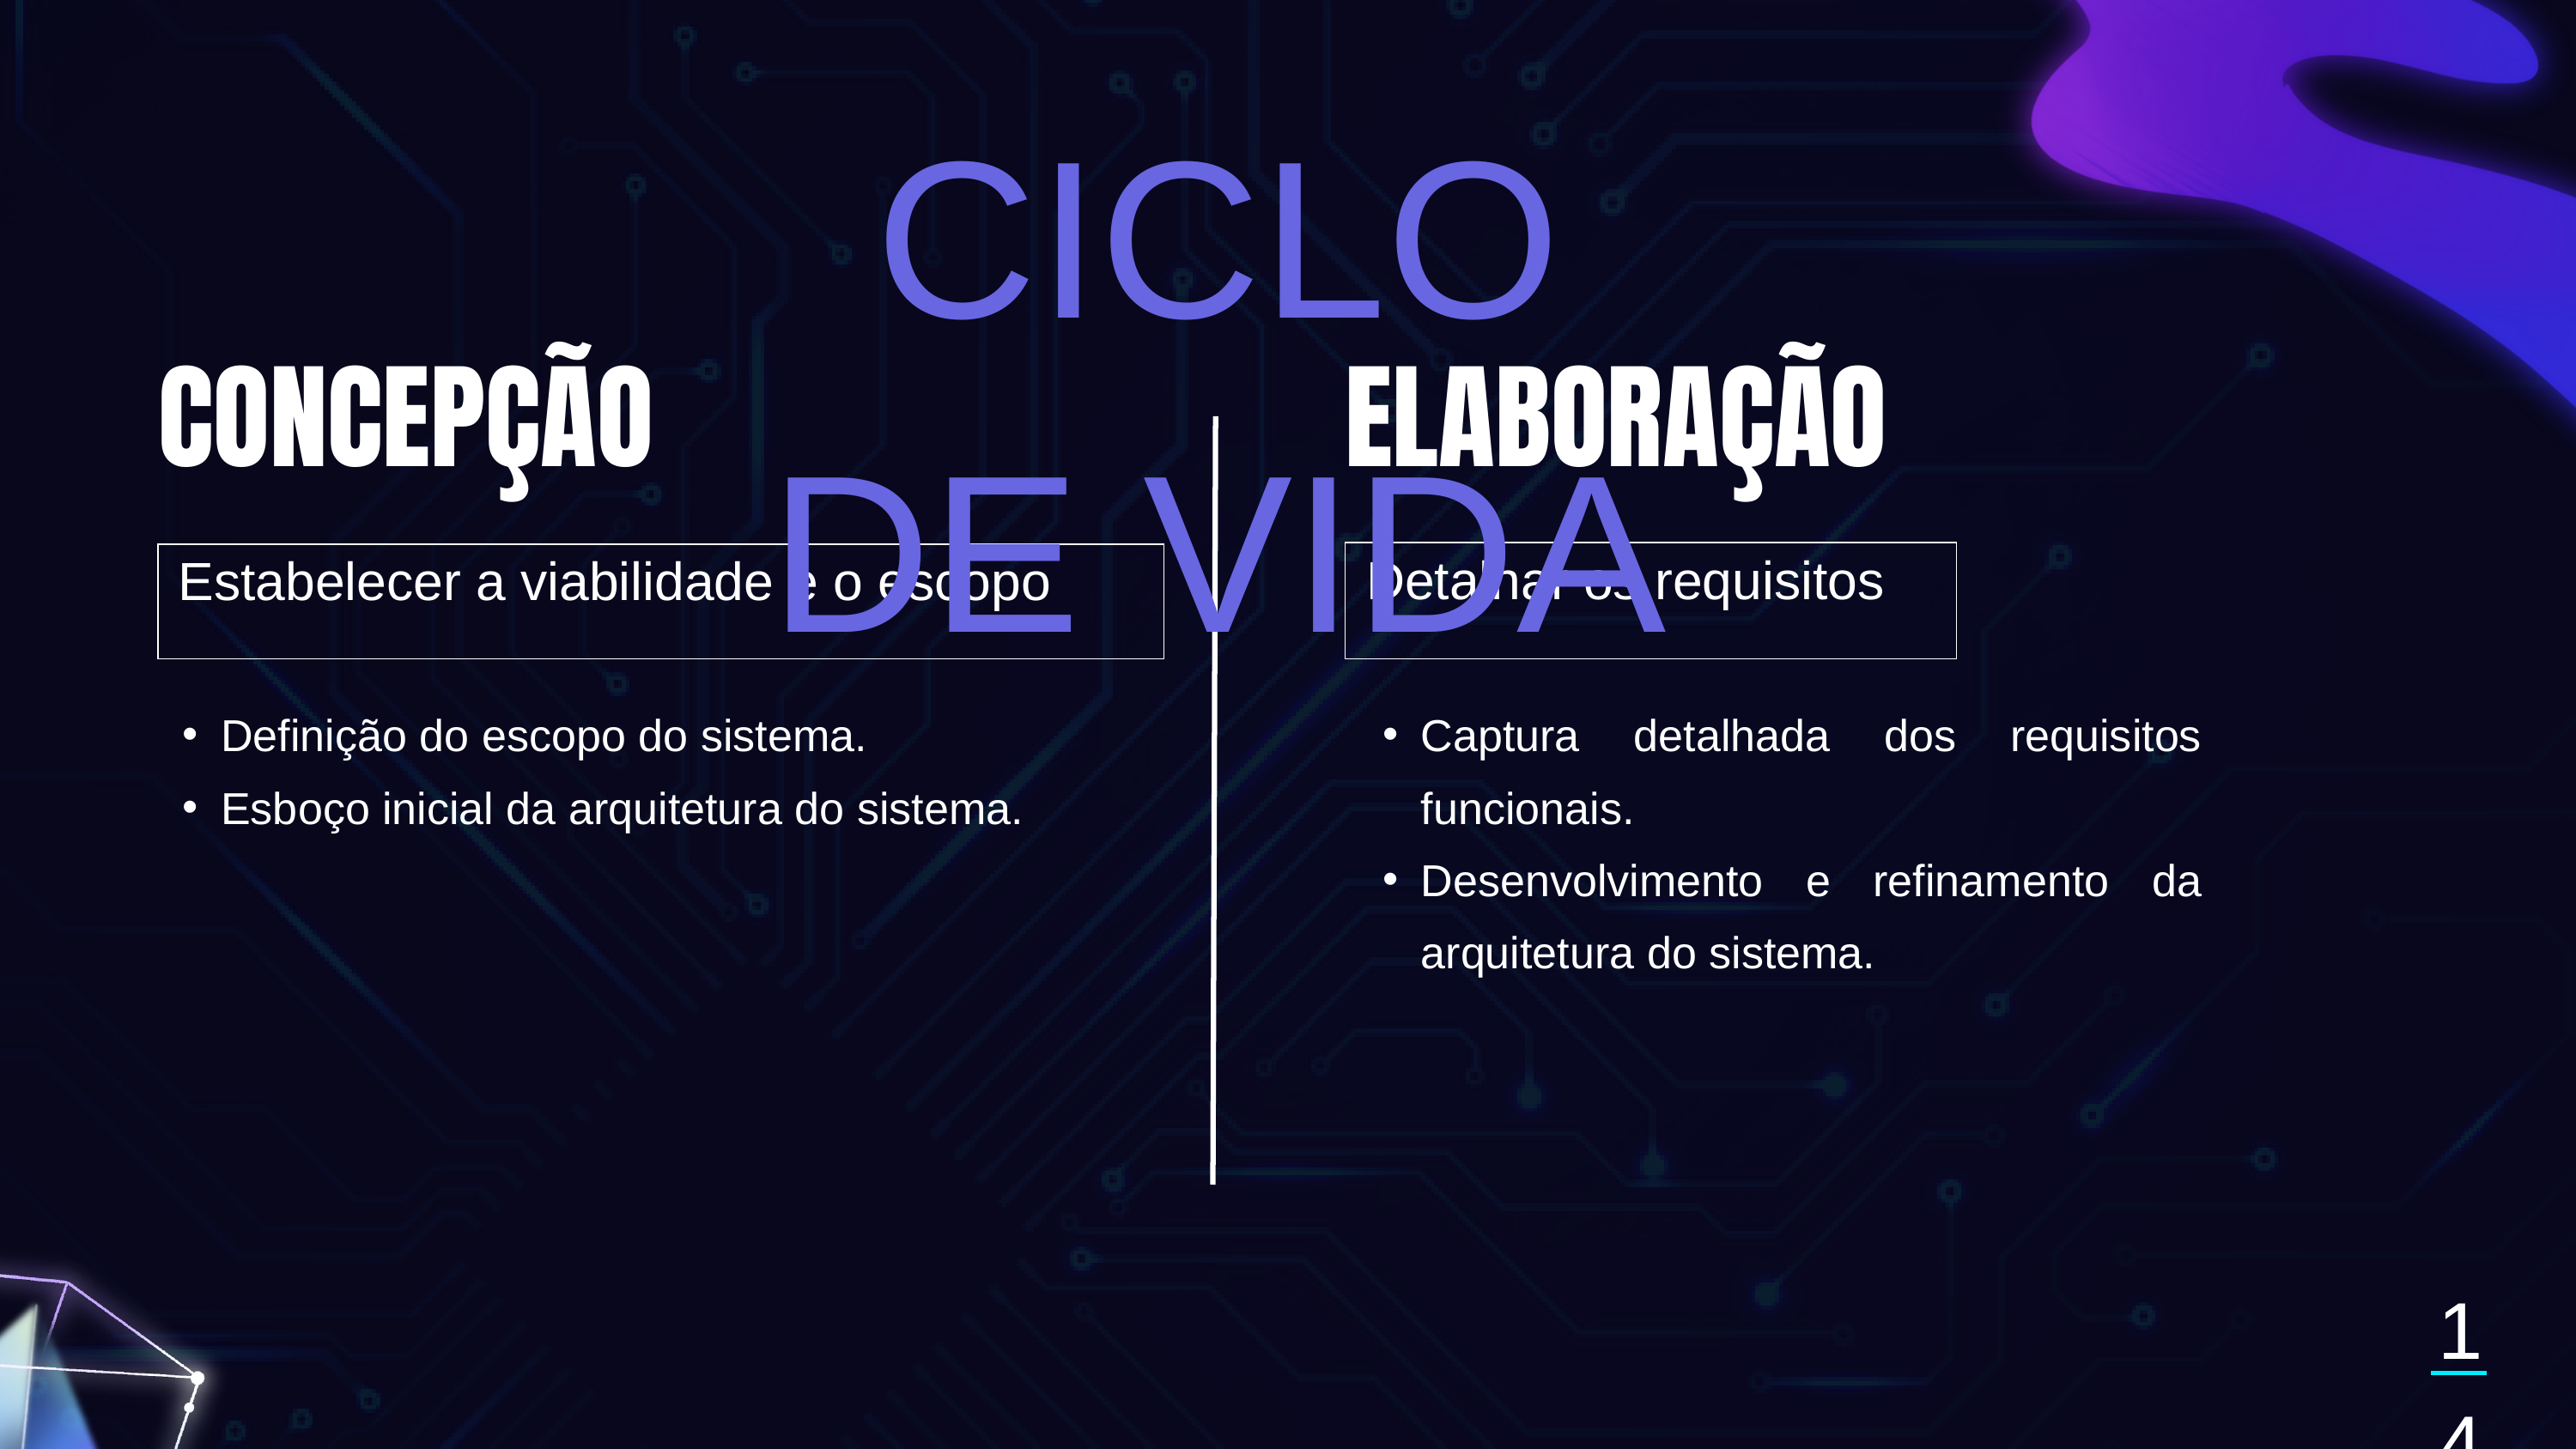

CICLO DE VIDA
CONCEPÇÃO
ELABORAÇÃO

 Detalhar os requisitos

 Estabelecer a viabilidade e o escopo
Definição do escopo do sistema.
Esboço inicial da arquitetura do sistema.

Captura detalhada dos requisitos funcionais.
Desenvolvimento e refinamento da arquitetura do sistema.

14